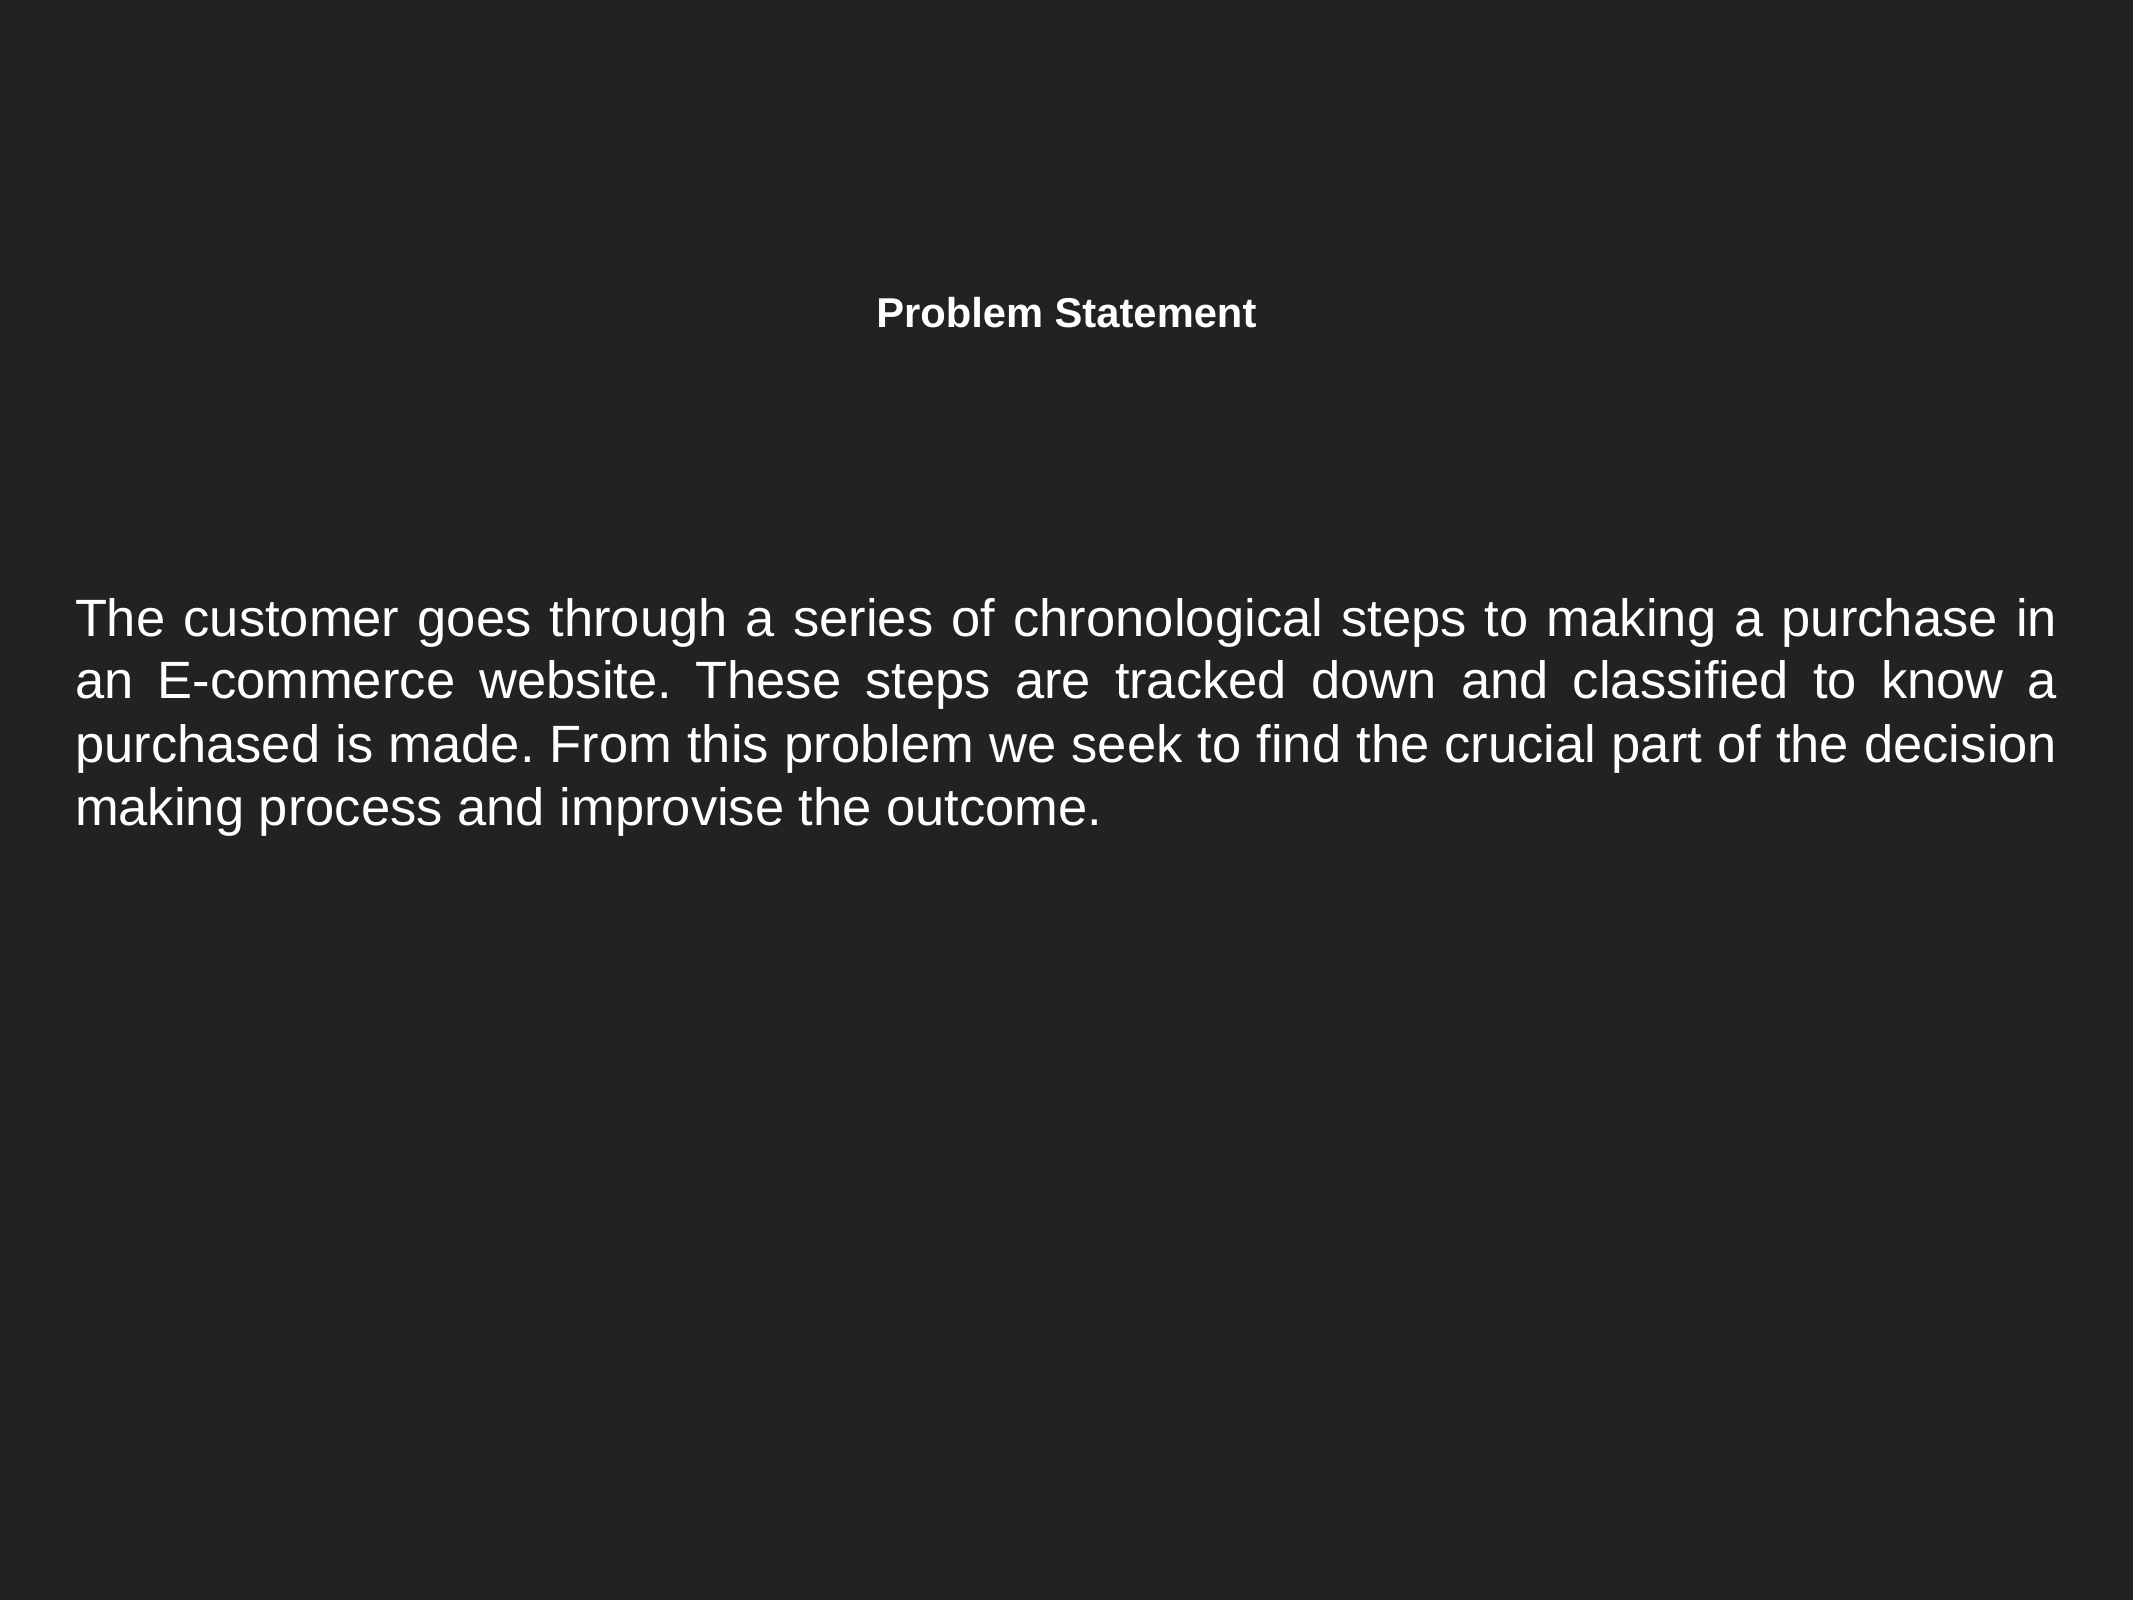

Problem Statement
# The customer goes through a series of chronological steps to making a purchase in an E-commerce website. These steps are tracked down and classified to know a purchased is made. From this problem we seek to find the crucial part of the decision making process and improvise the outcome.